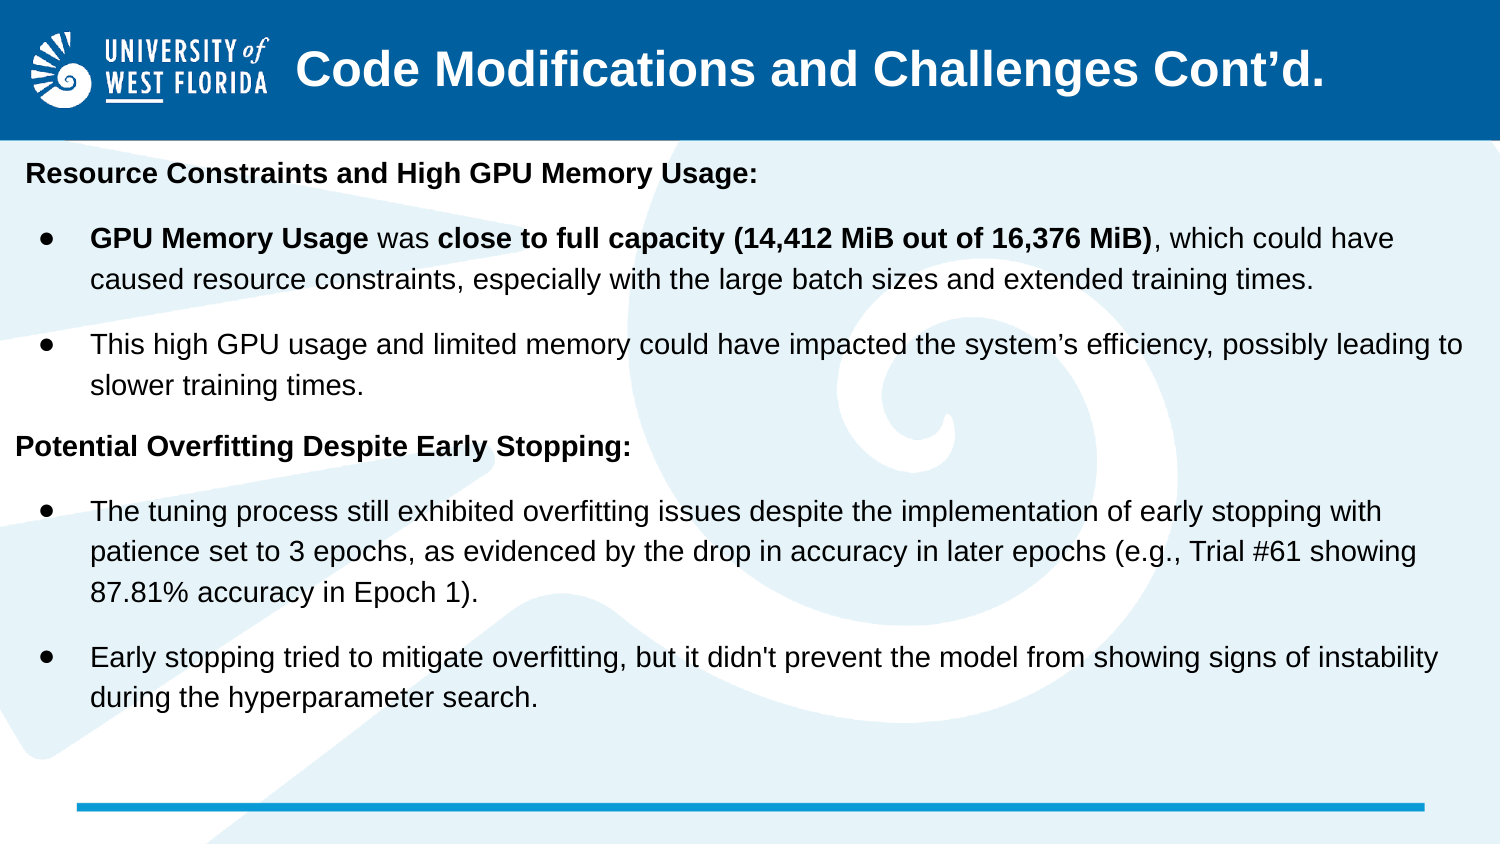

# Code Modifications and Challenges Cont’d.
Resource Constraints and High GPU Memory Usage:
GPU Memory Usage was close to full capacity (14,412 MiB out of 16,376 MiB), which could have caused resource constraints, especially with the large batch sizes and extended training times.
This high GPU usage and limited memory could have impacted the system’s efficiency, possibly leading to slower training times.
Potential Overfitting Despite Early Stopping:
The tuning process still exhibited overfitting issues despite the implementation of early stopping with patience set to 3 epochs, as evidenced by the drop in accuracy in later epochs (e.g., Trial #61 showing 87.81% accuracy in Epoch 1).
Early stopping tried to mitigate overfitting, but it didn't prevent the model from showing signs of instability during the hyperparameter search.